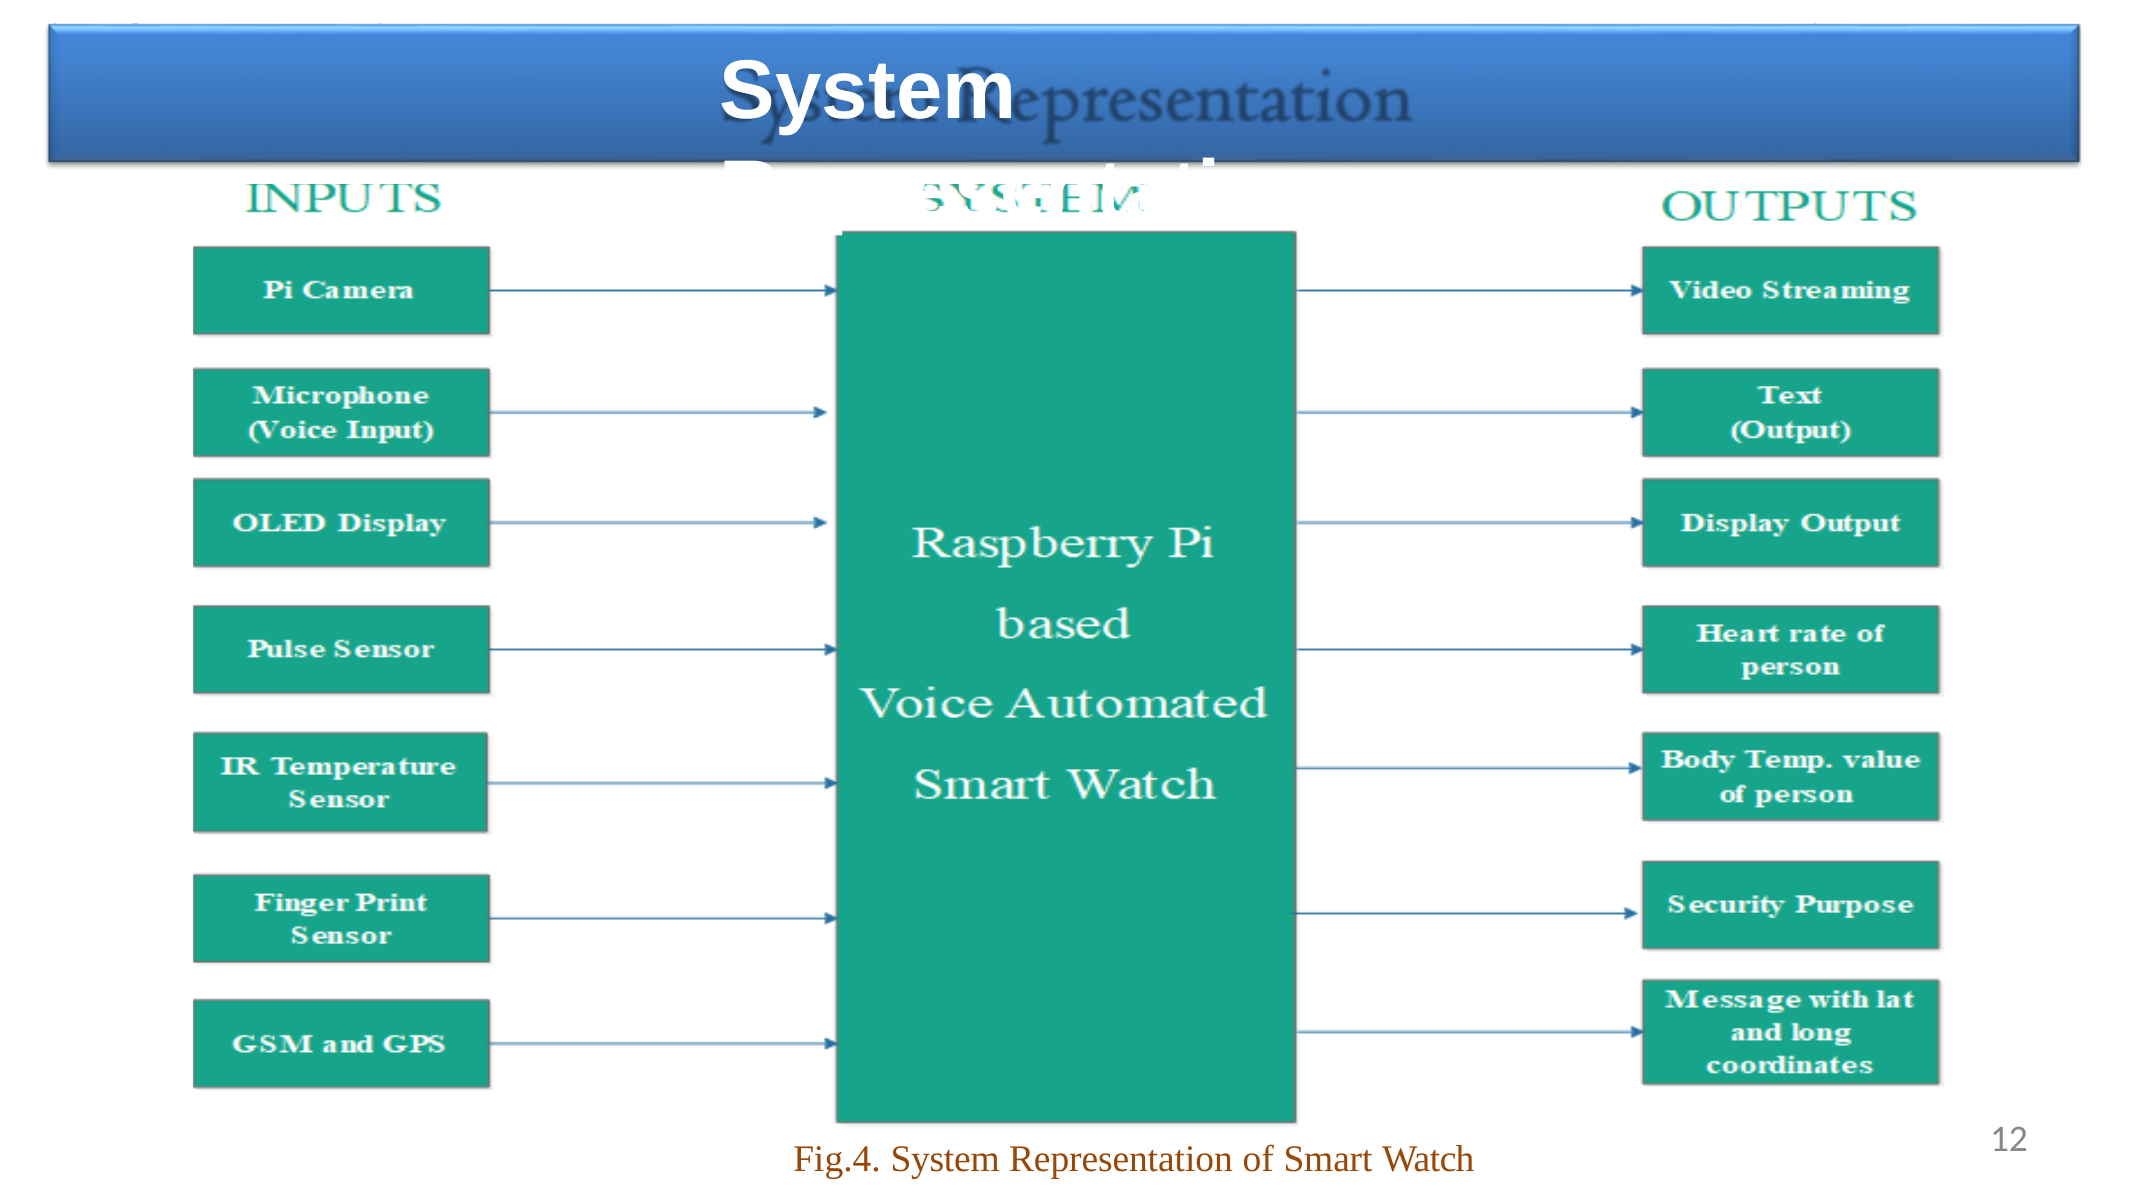

# System Representation

12
Fig.4. System Representation of Smart Watch